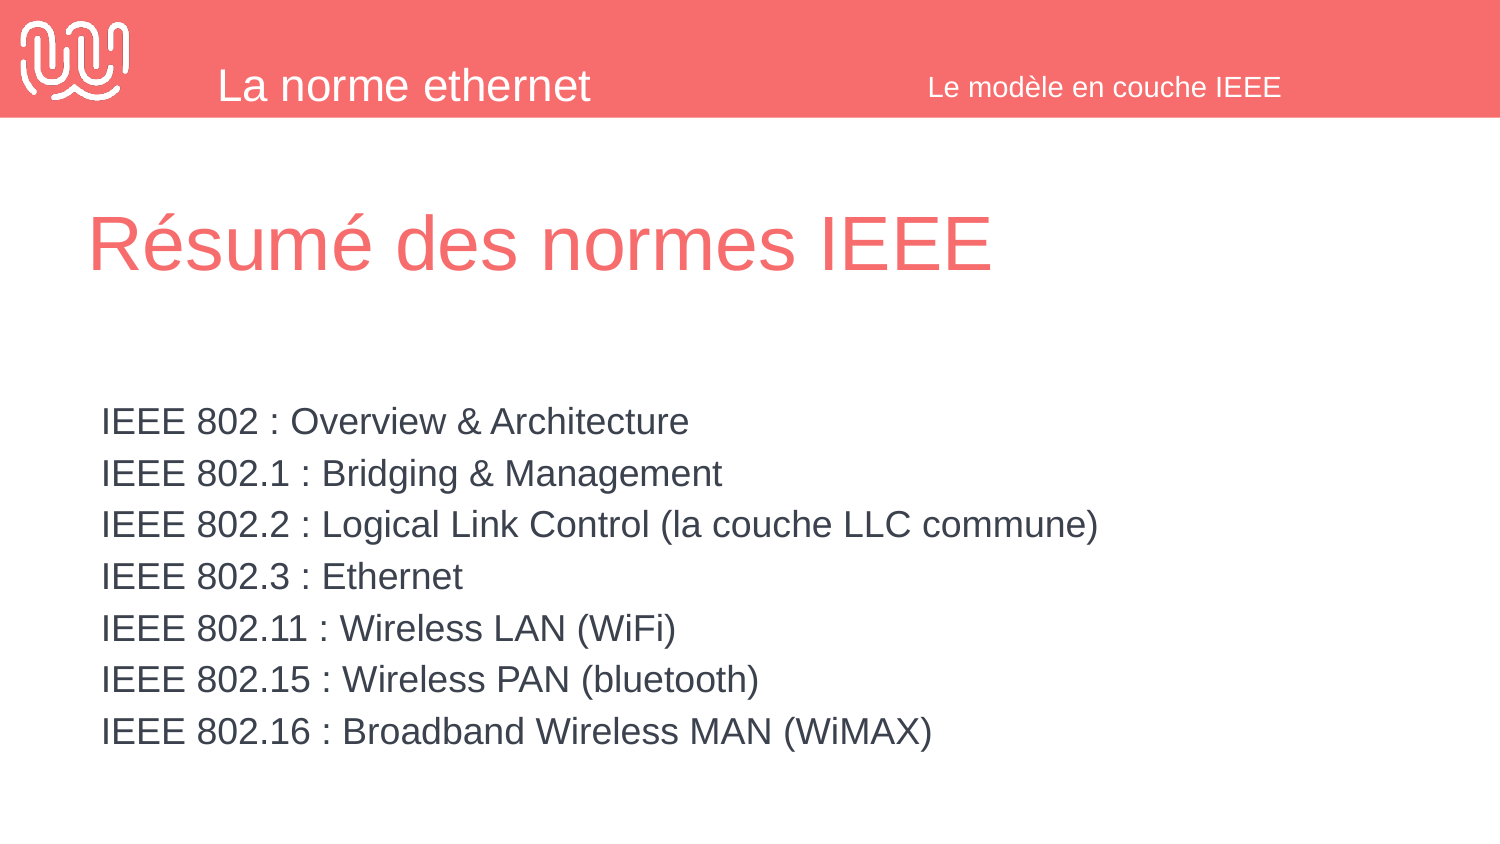

La norme ethernet
Le modèle en couche IEEE
Résumé des normes IEEE
IEEE 802 : Overview & Architecture
IEEE 802.1 : Bridging & Management
IEEE 802.2 : Logical Link Control (la couche LLC commune)
IEEE 802.3 : Ethernet
IEEE 802.11 : Wireless LAN (WiFi)
IEEE 802.15 : Wireless PAN (bluetooth)
IEEE 802.16 : Broadband Wireless MAN (WiMAX)